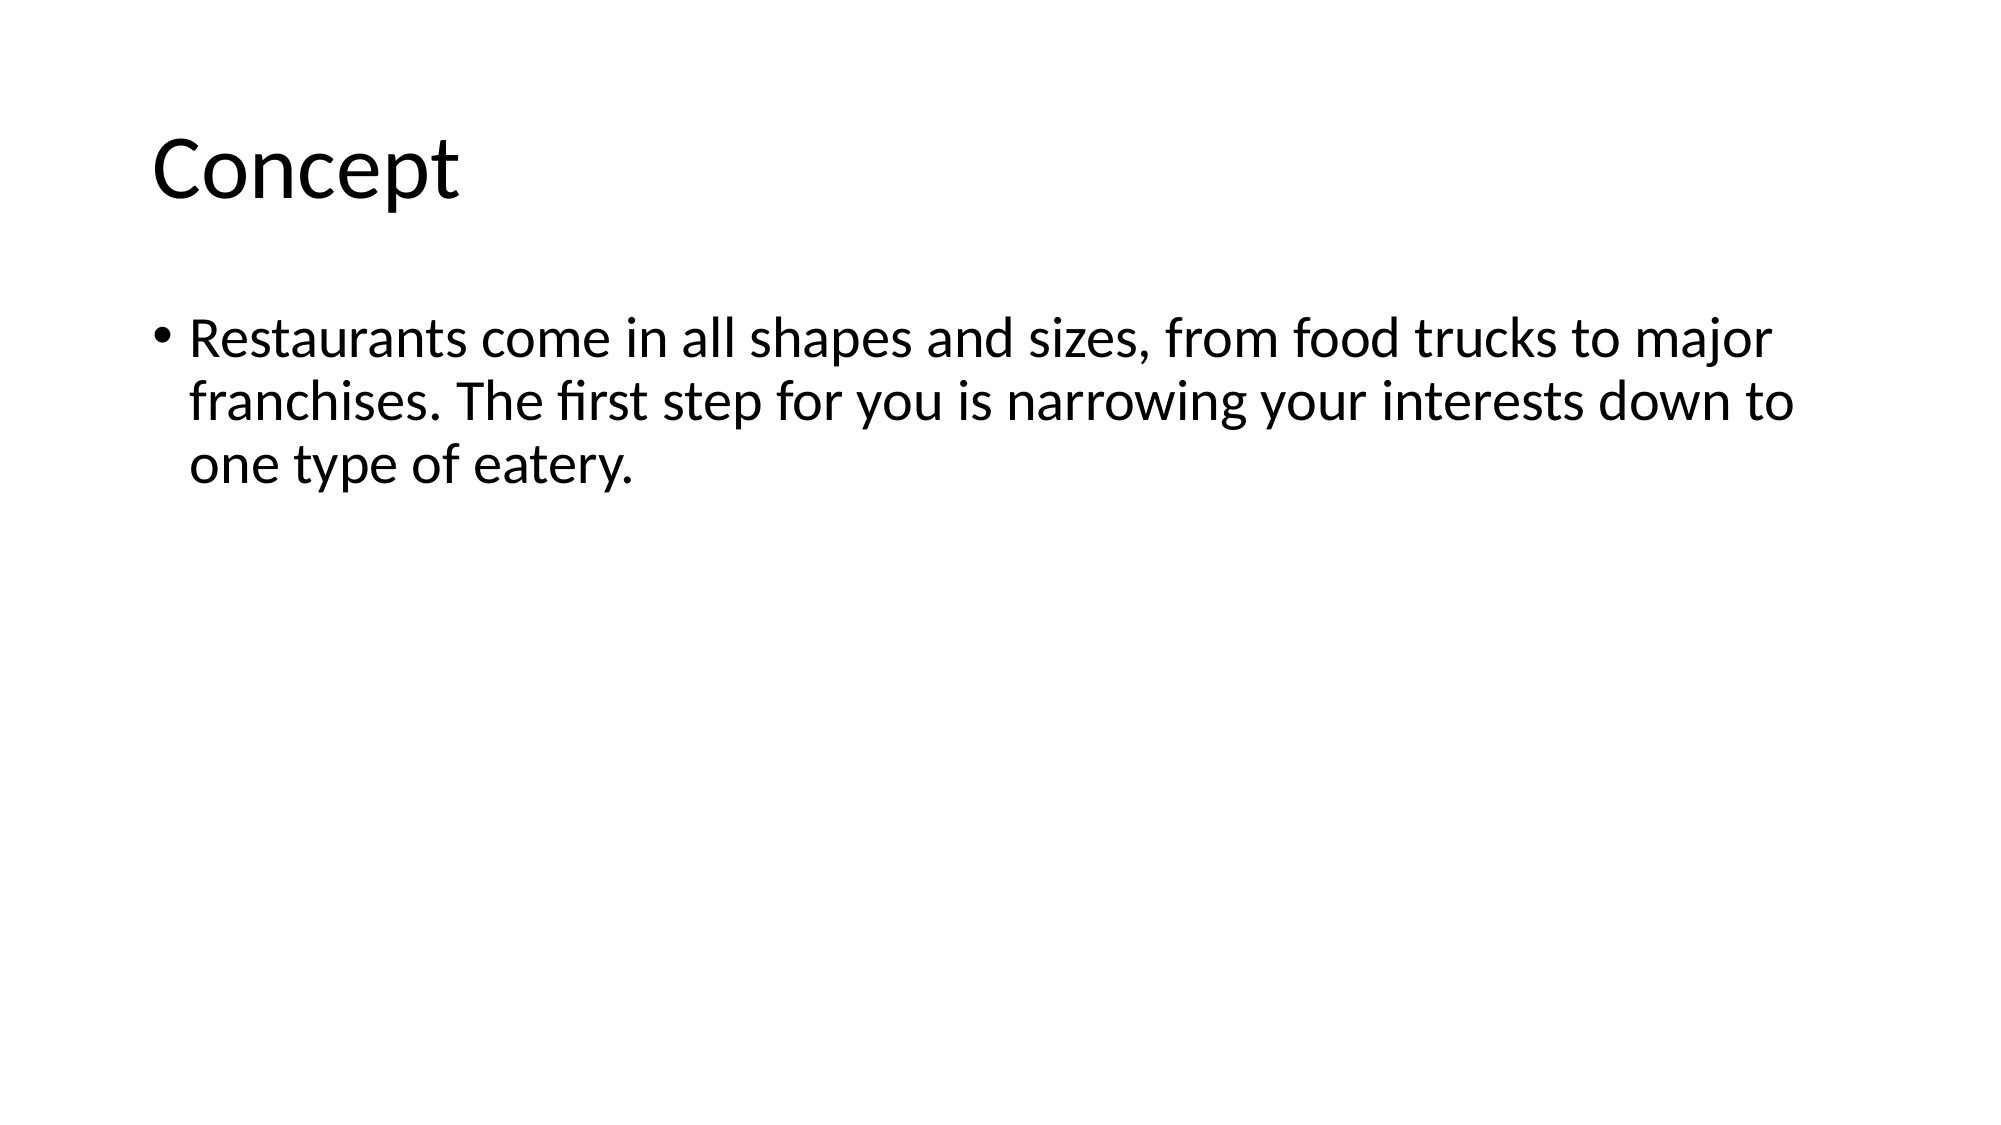

# Concept
Restaurants come in all shapes and sizes, from food trucks to major franchises. The first step for you is narrowing your interests down to one type of eatery.